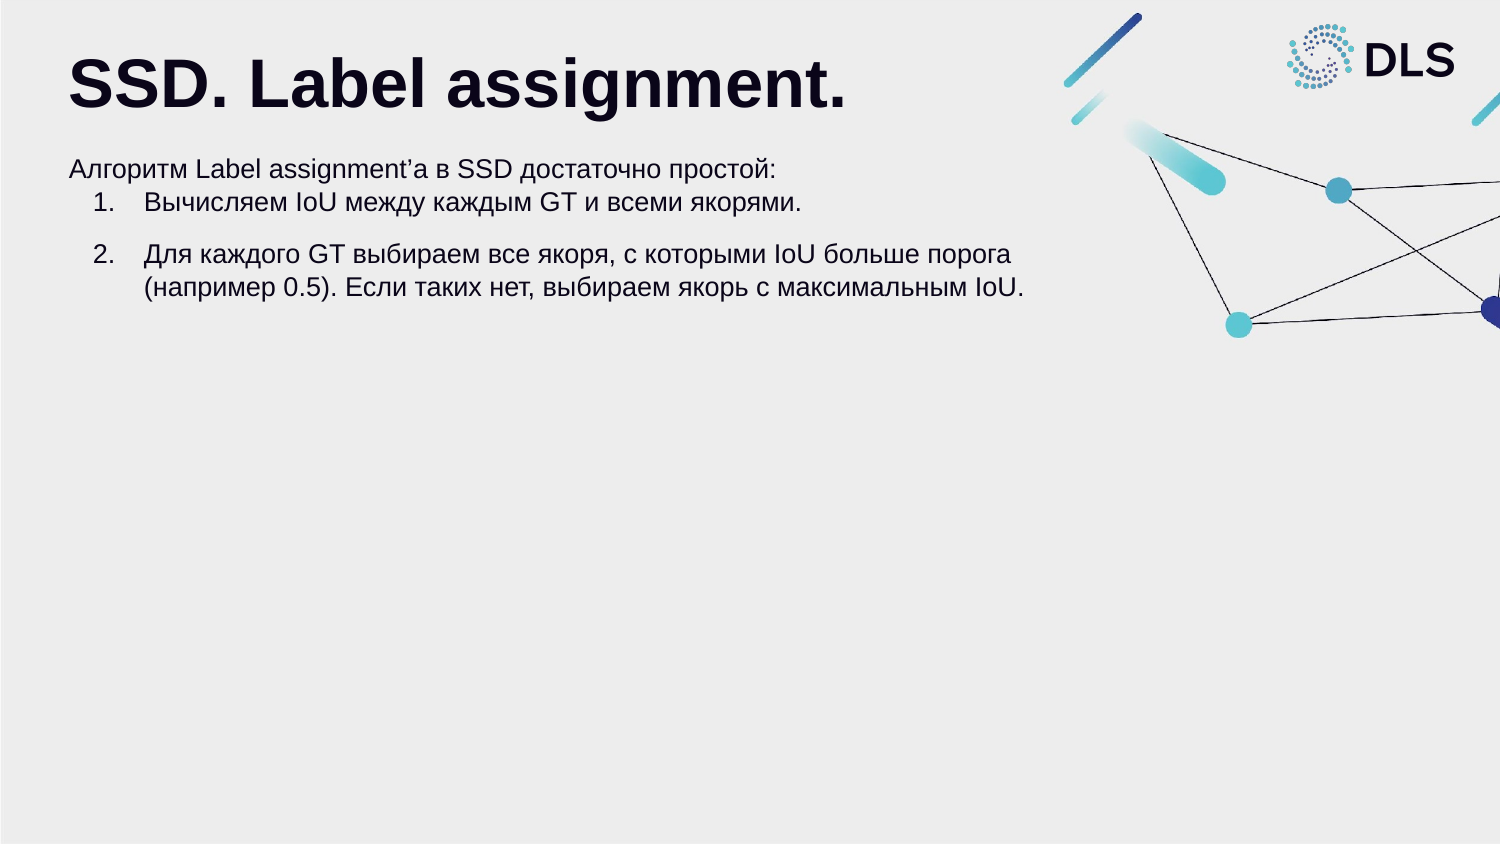

# SSD. Label assignment.
Алгоритм Label assignment’a в SSD достаточно простой:
Вычисляем IoU между каждым GT и всеми якорями.

Для каждого GT выбираем все якоря, с которыми IoU больше порога
(например 0.5). Если таких нет, выбираем якорь с максимальным IoU.